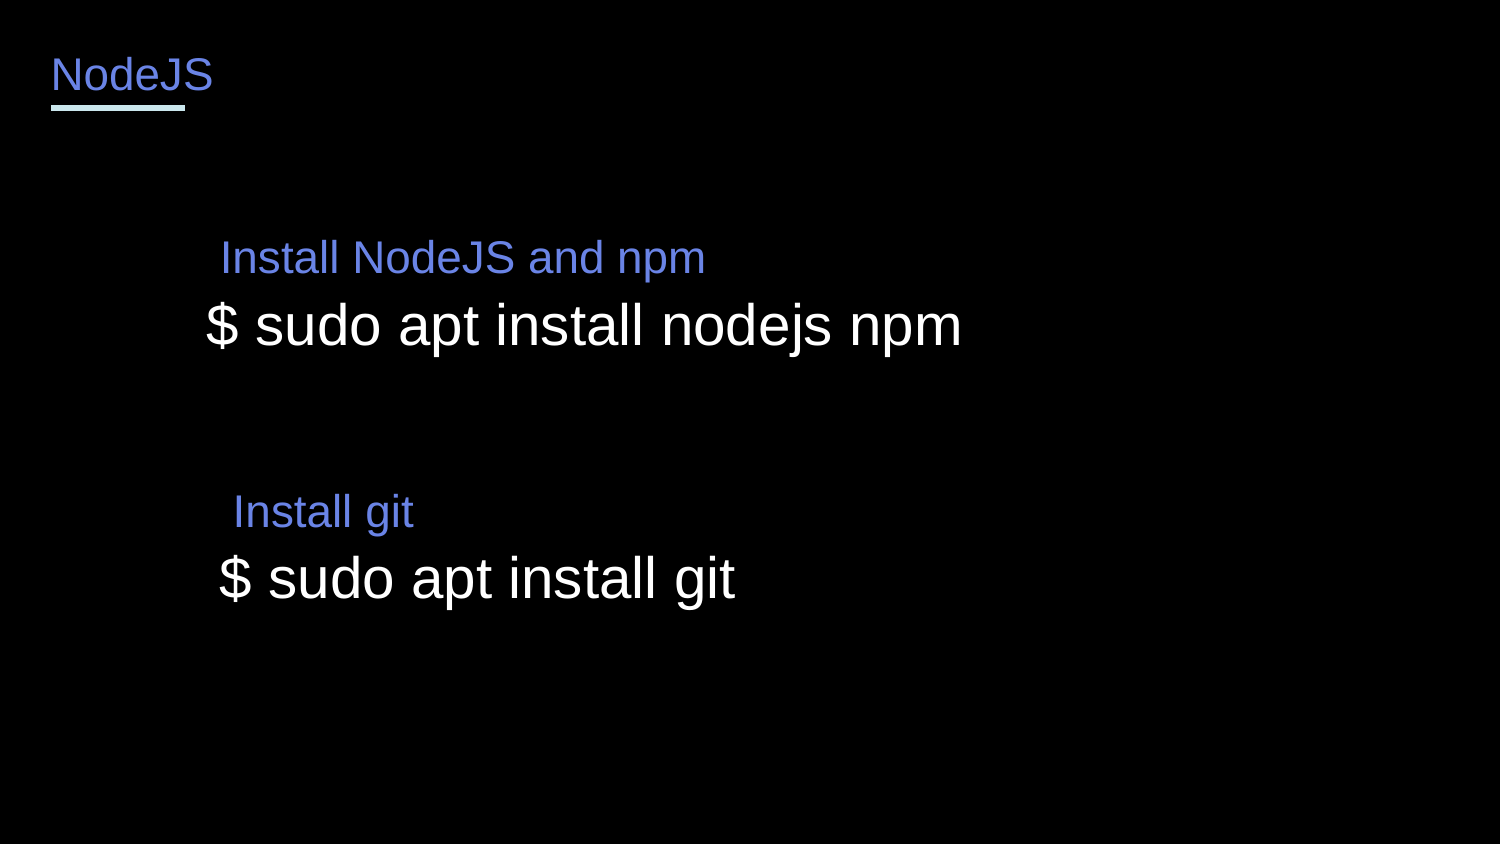

NodeJS
Install NodeJS and npm
$ sudo apt install nodejs npm
Install git
$ sudo apt install git